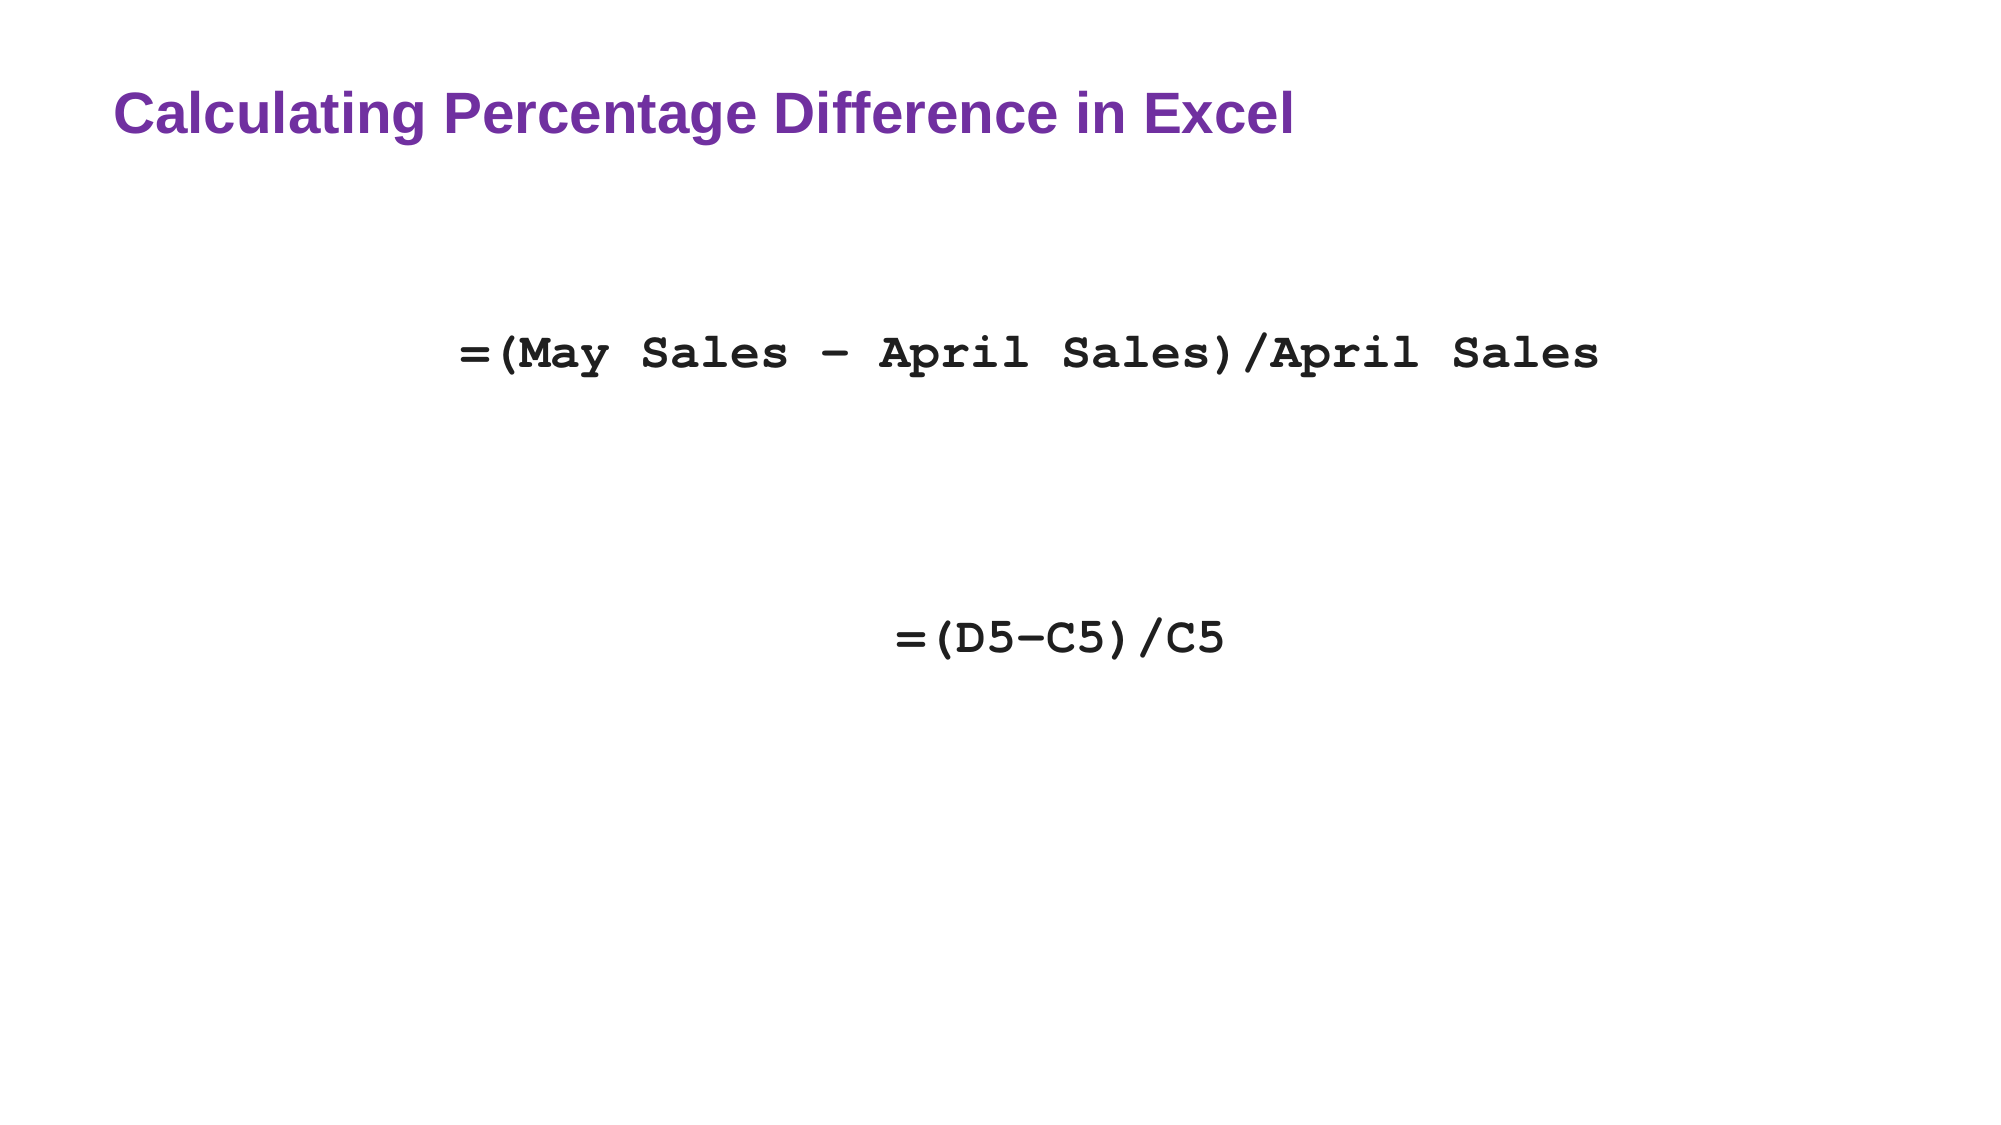

Calculating Percentage Difference in Excel
=(May Sales – April Sales)/April Sales
=(D5-C5)/C5